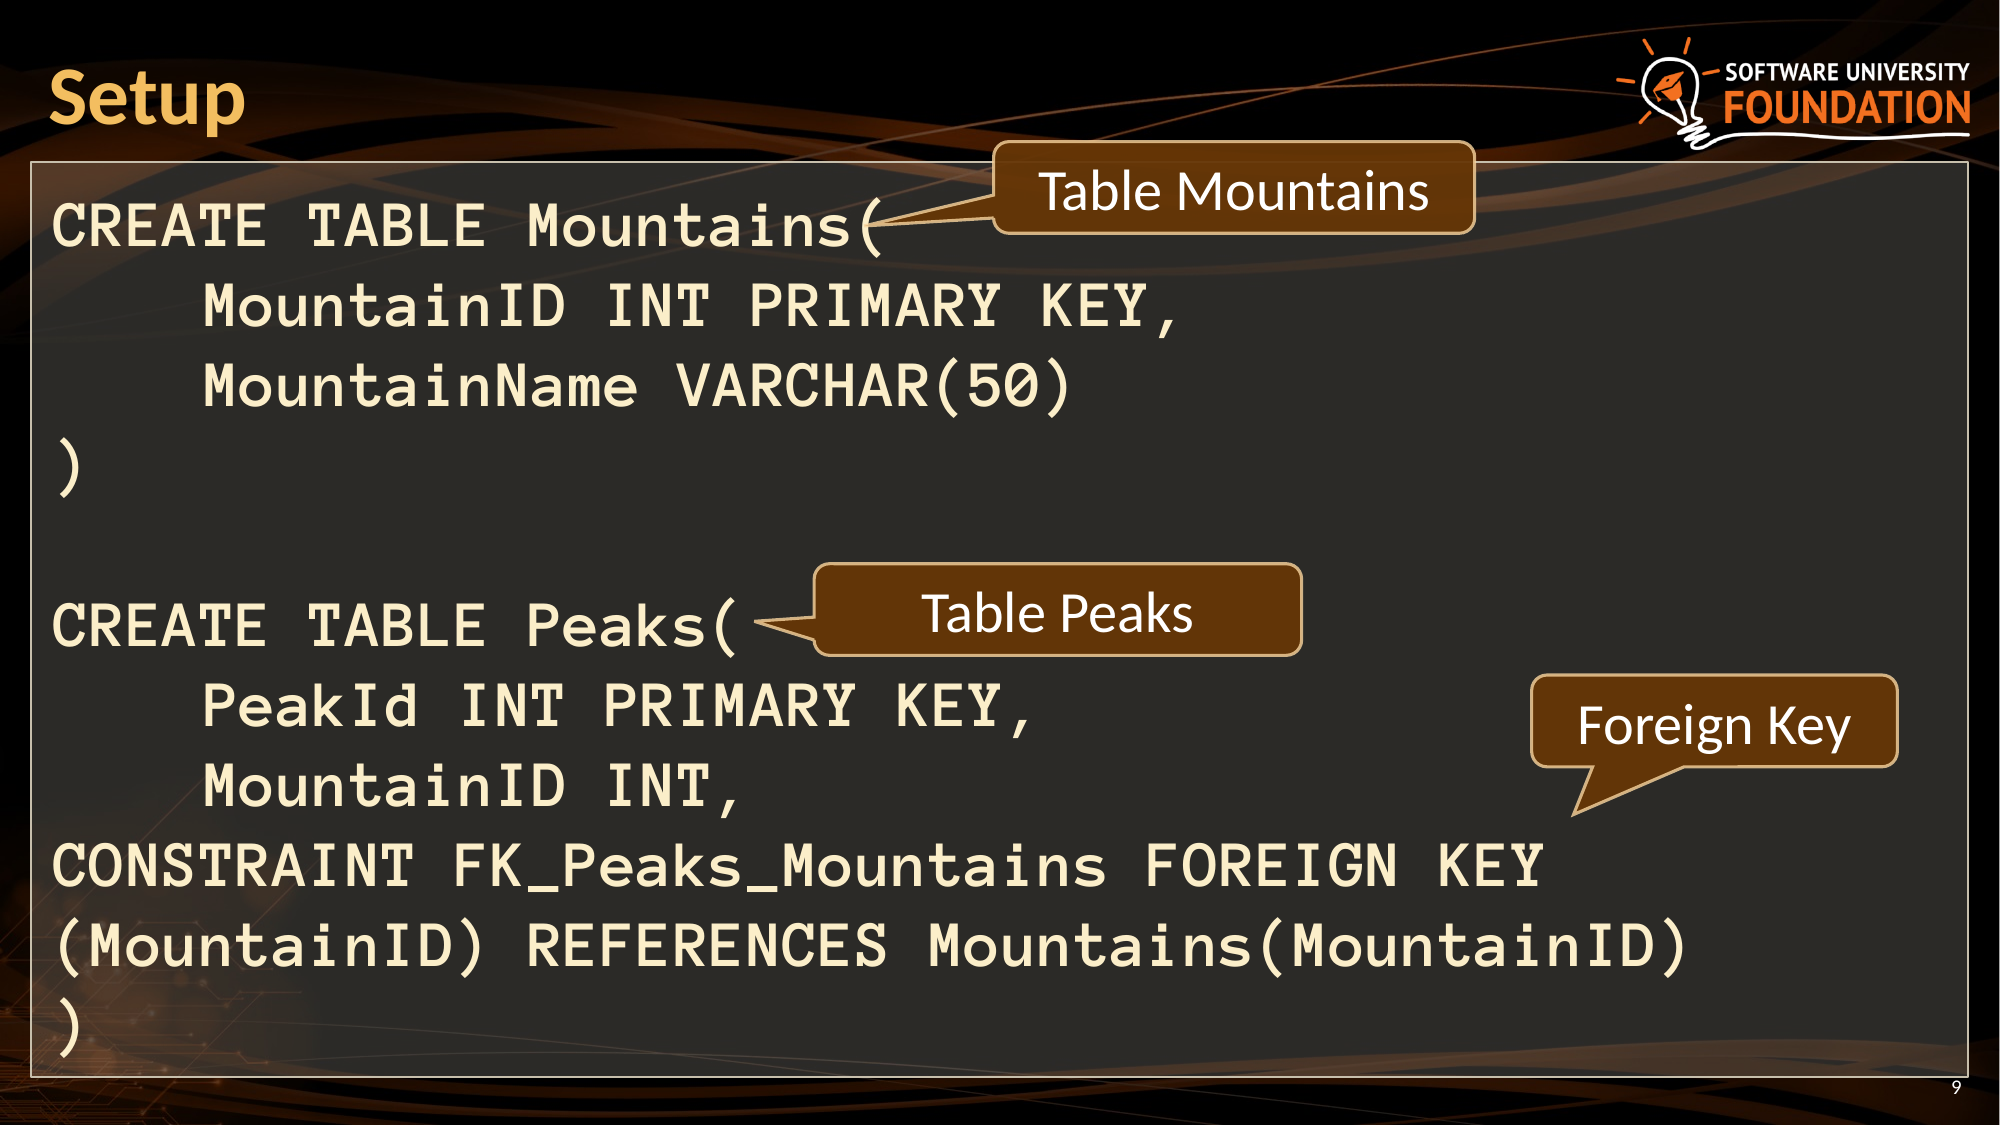

# Setup
Table Mountains
CREATE TABLE Mountains(
	MountainID INT PRIMARY KEY,
	MountainName VARCHAR(50)
)

CREATE TABLE Peaks(
	PeakId INT PRIMARY KEY,
	MountainID INT,
CONSTRAINT FK_Peaks_Mountains FOREIGN KEY (MountainID) REFERENCES Mountains(MountainID)
)
Table Peaks
Foreign Key
9